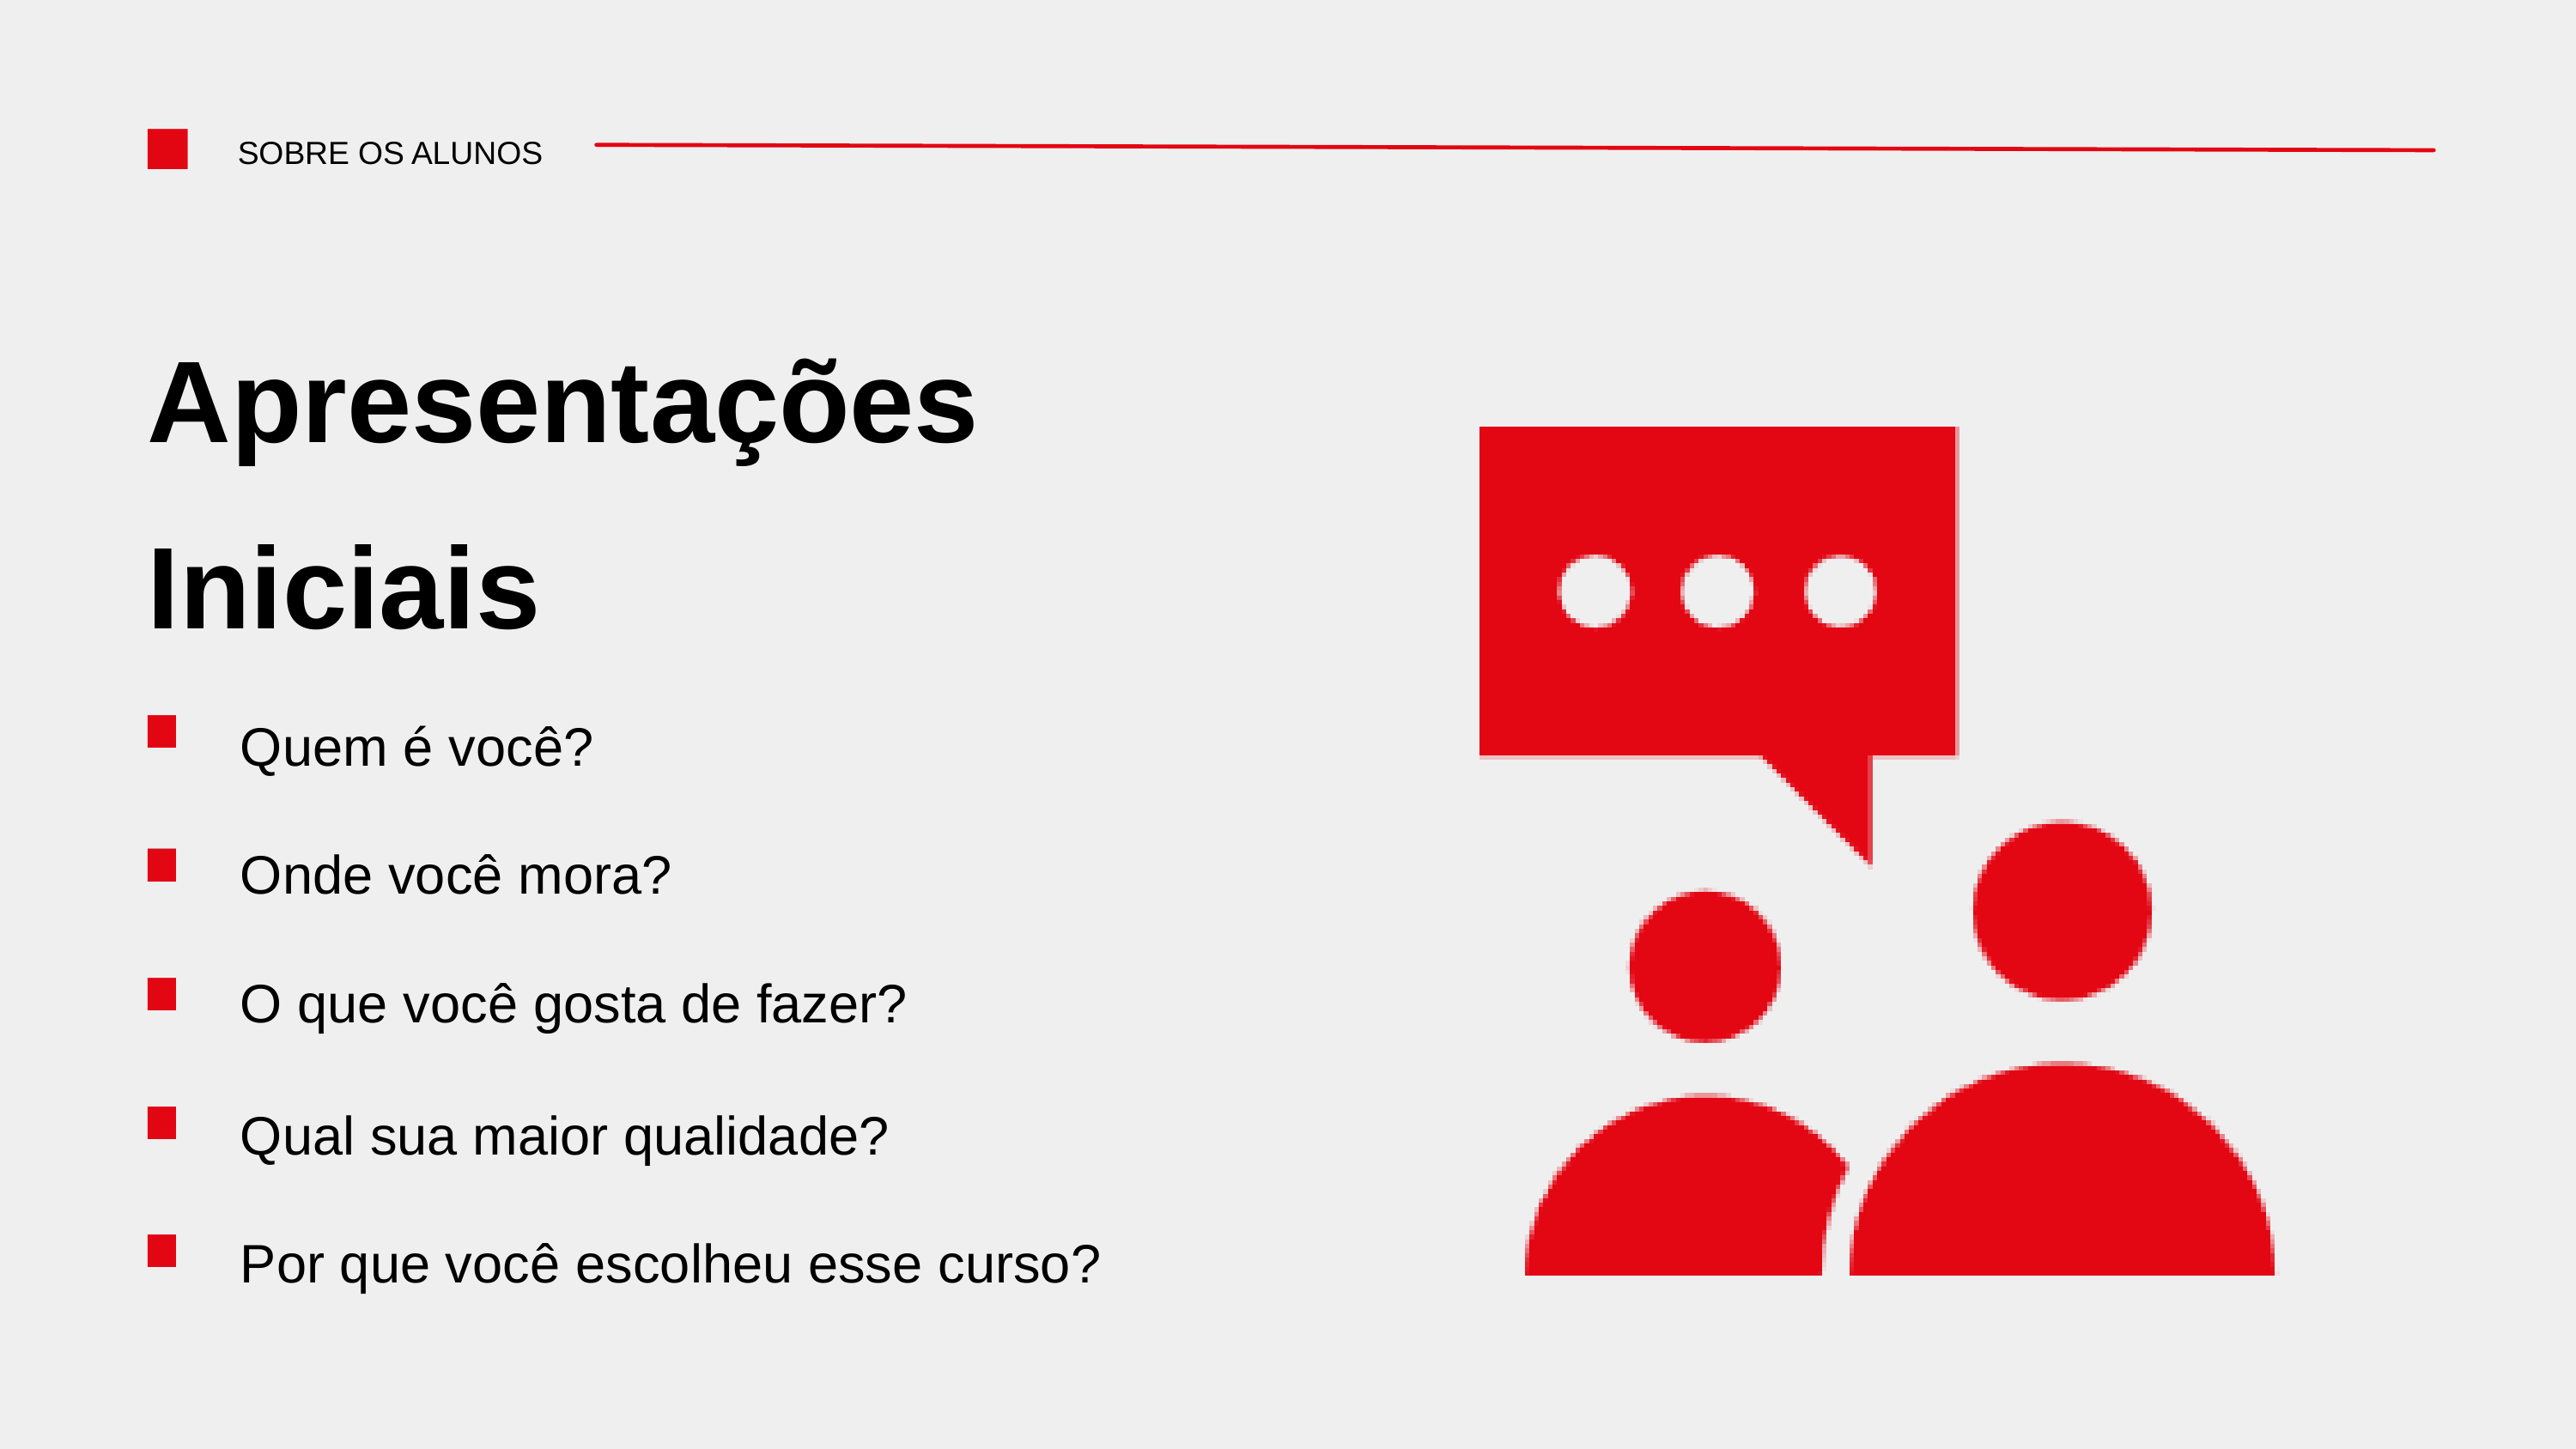

SOBRE OS ALUNOS
Apresentações
Iniciais

Quem é você?

Onde você mora?

O que você gosta de fazer?

Qual sua maior qualidade?

Por que você escolheu esse curso?